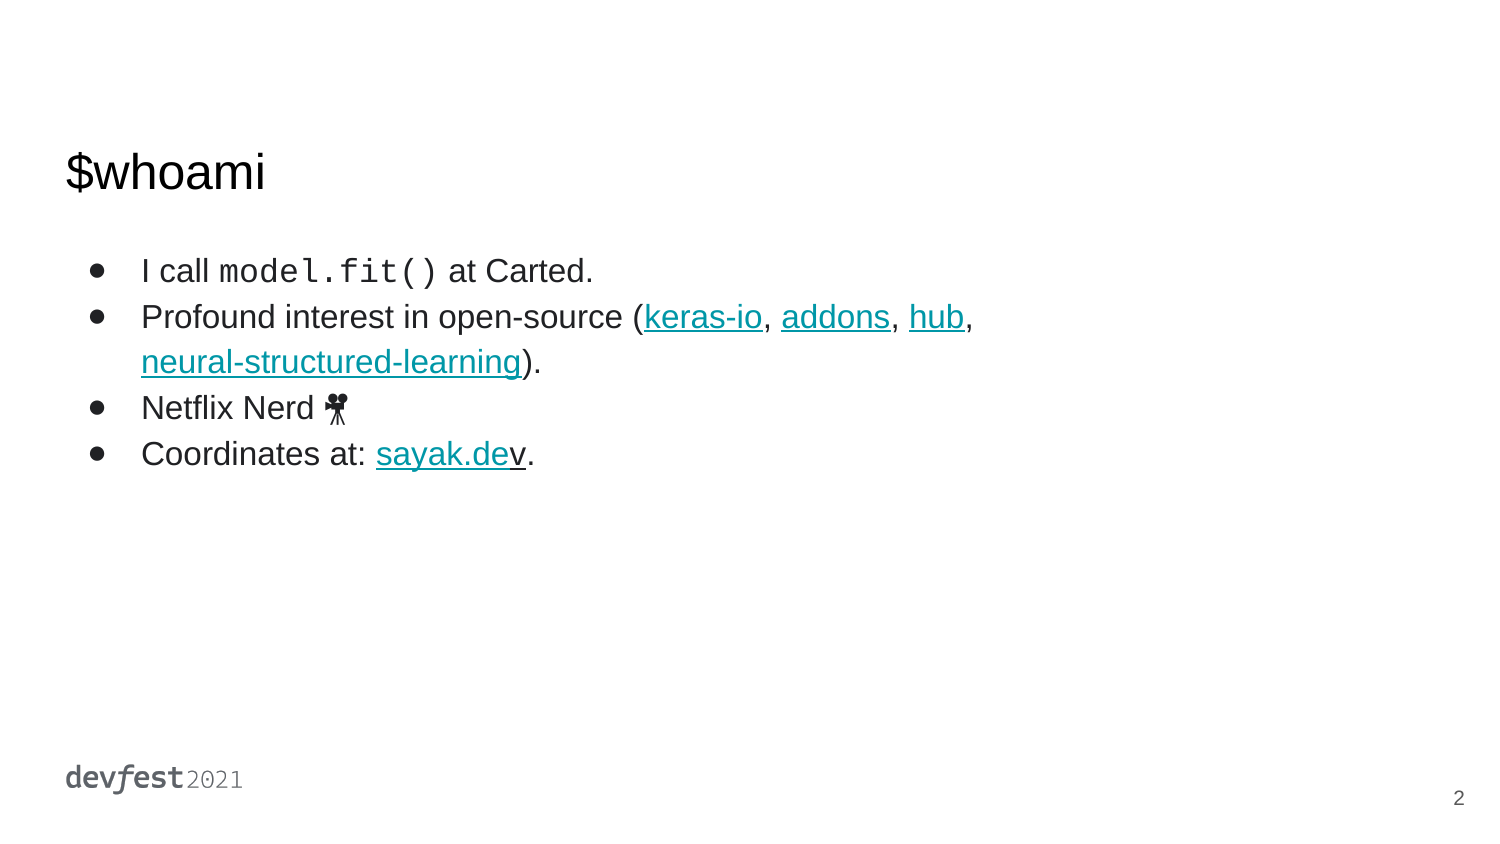

# $whoami
I call model.fit() at Carted.
Profound interest in open-source (keras-io, addons, hub, neural-structured-learning).
Netflix Nerd 🎥
Coordinates at: sayak.dev.
2